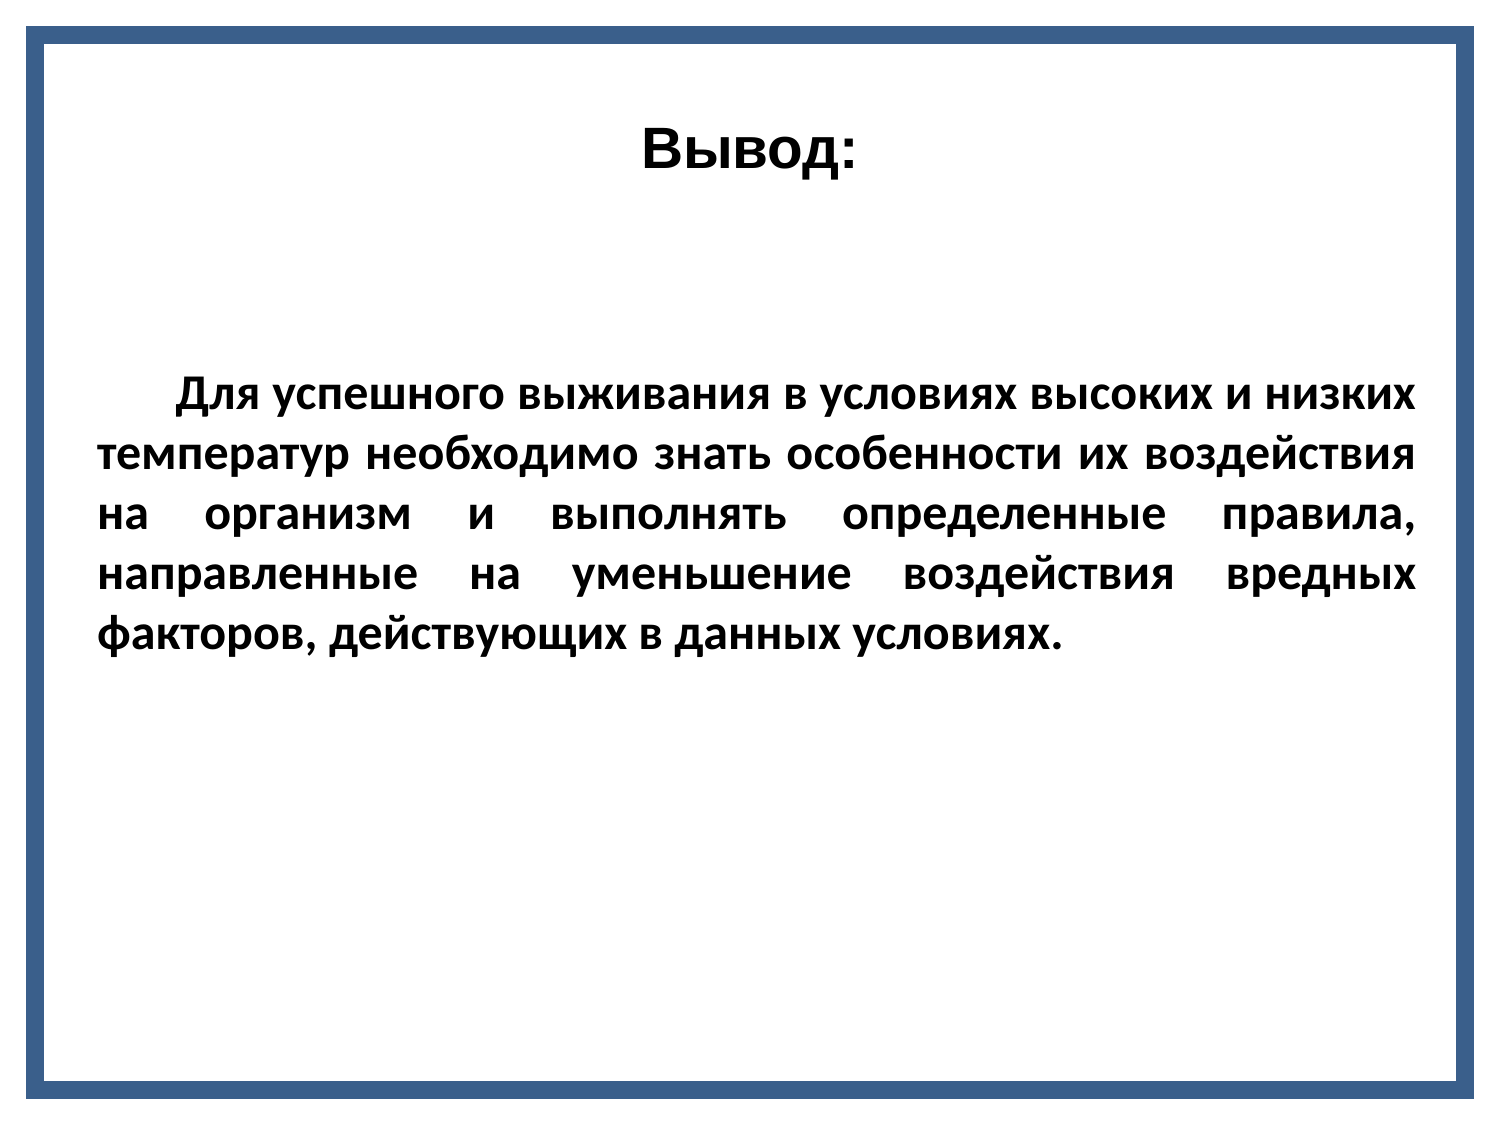

# Вывод:
Для успешного выживания в условиях высоких и низких температур необходимо знать особенности их воздействия на организм и выполнять определенные правила, направленные на уменьшение воздействия вредных факторов, действующих в данных условиях.